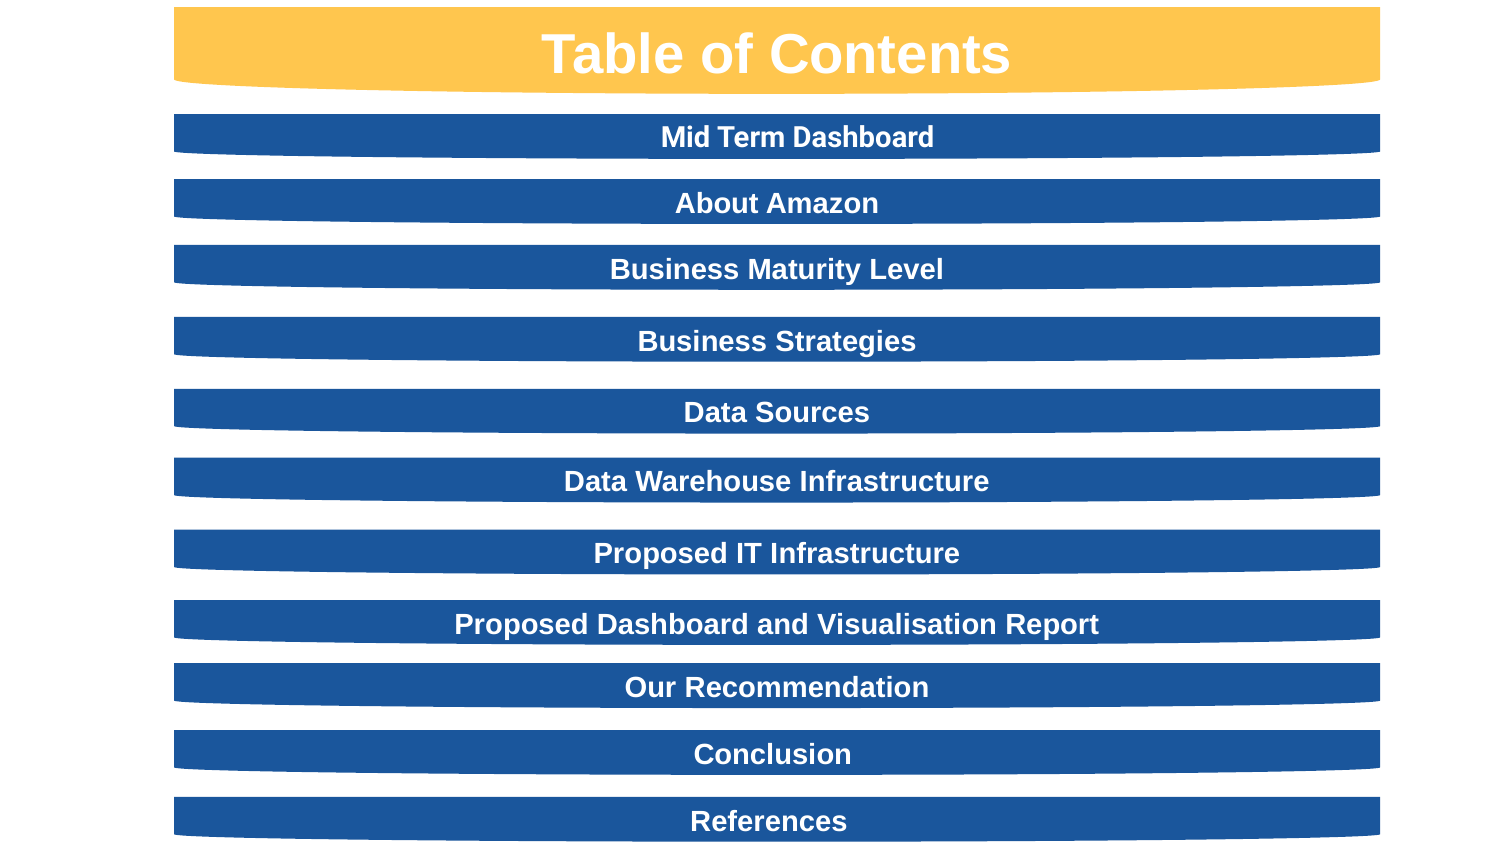

Table of Contents
# Mid Term Dashboard

Mid Term Dashboard

About Amazon

Business Maturity Level
Business Strategies
Aakarsh Dadha -            220260398
Data Sources
Data Warehouse Infrastructure
Proposed IT Infrastructure
Proposed Dashboard and Visualisation Report
Our Recommendation
Conclusion
References